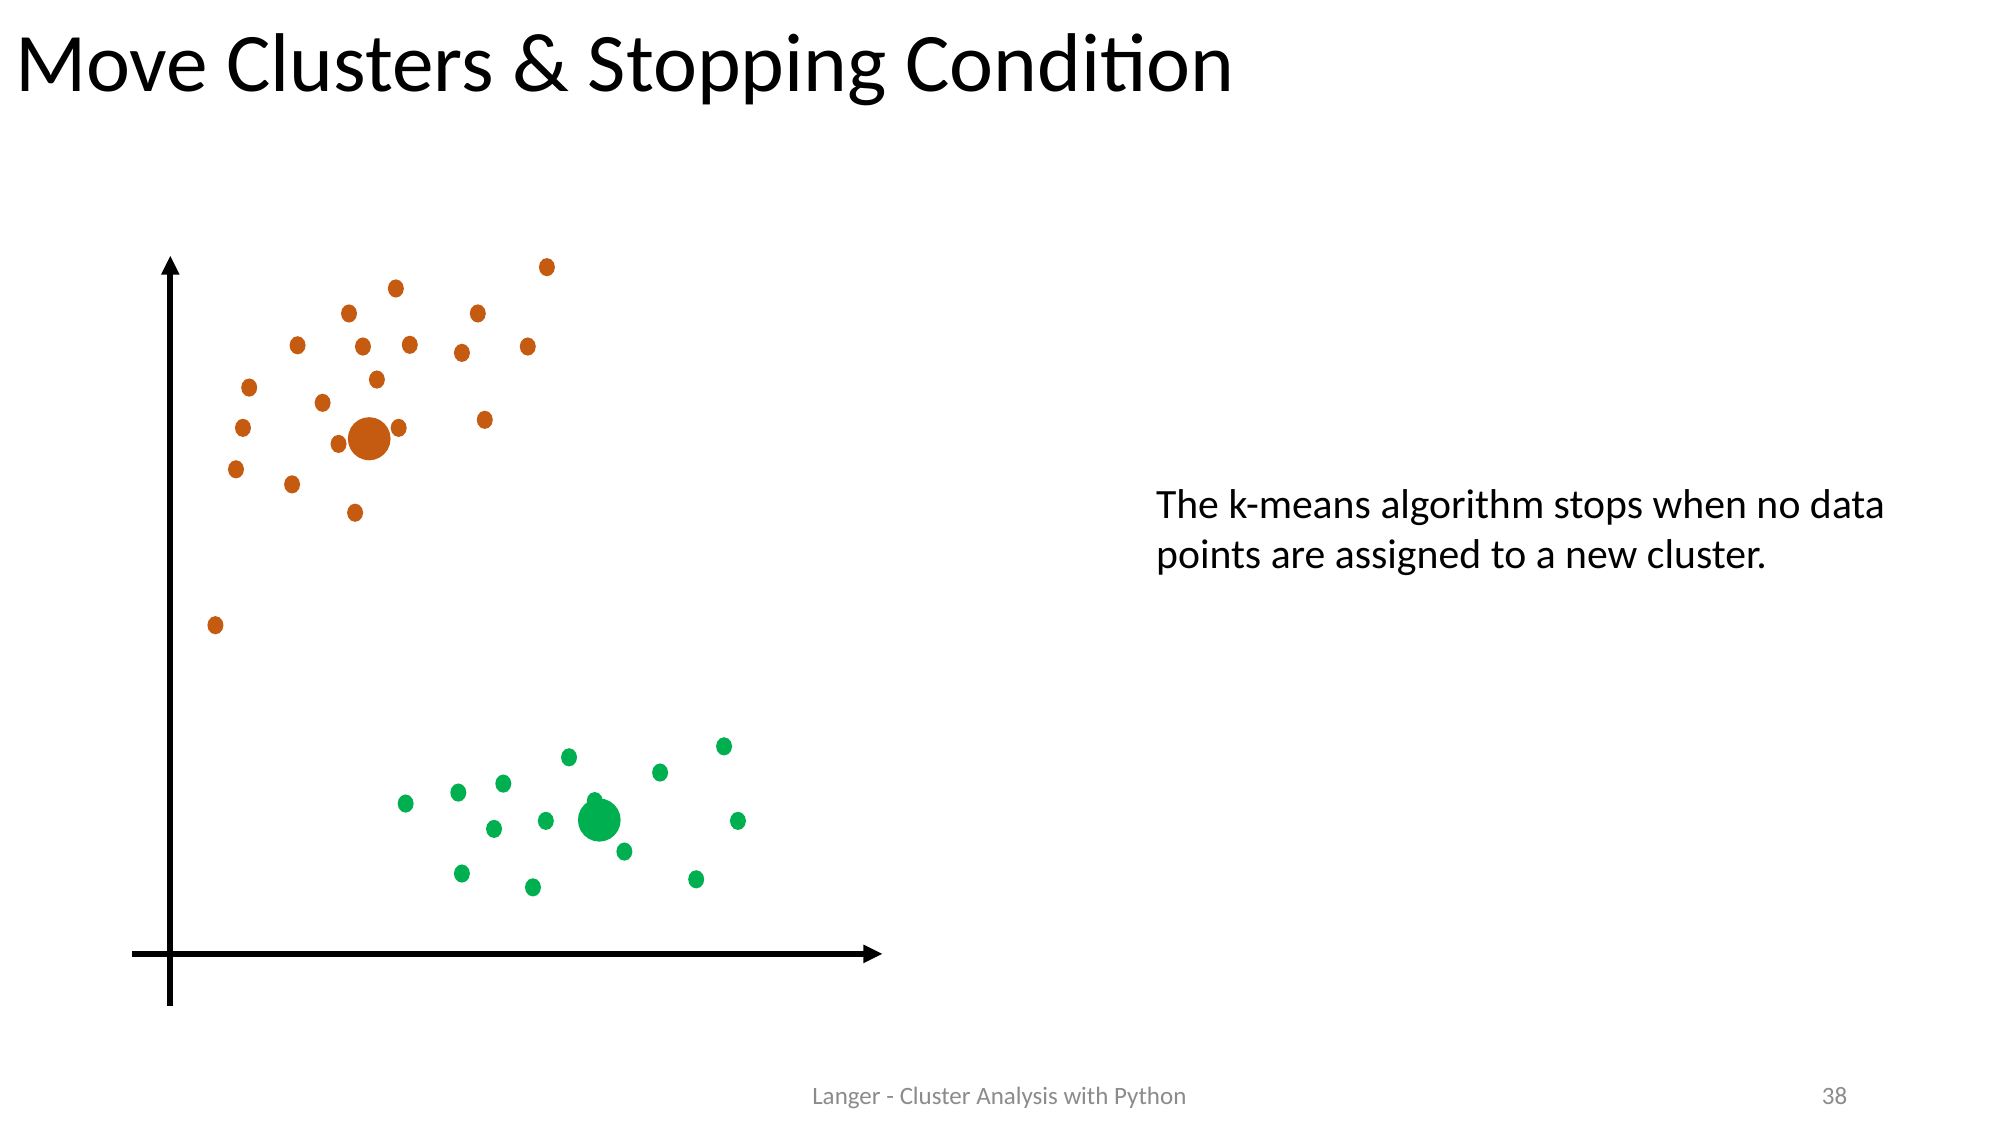

# Move Clusters & Stopping Condition

The k-means algorithm stops when no data points are assigned to a new cluster.

Langer - Cluster Analysis with Python
38